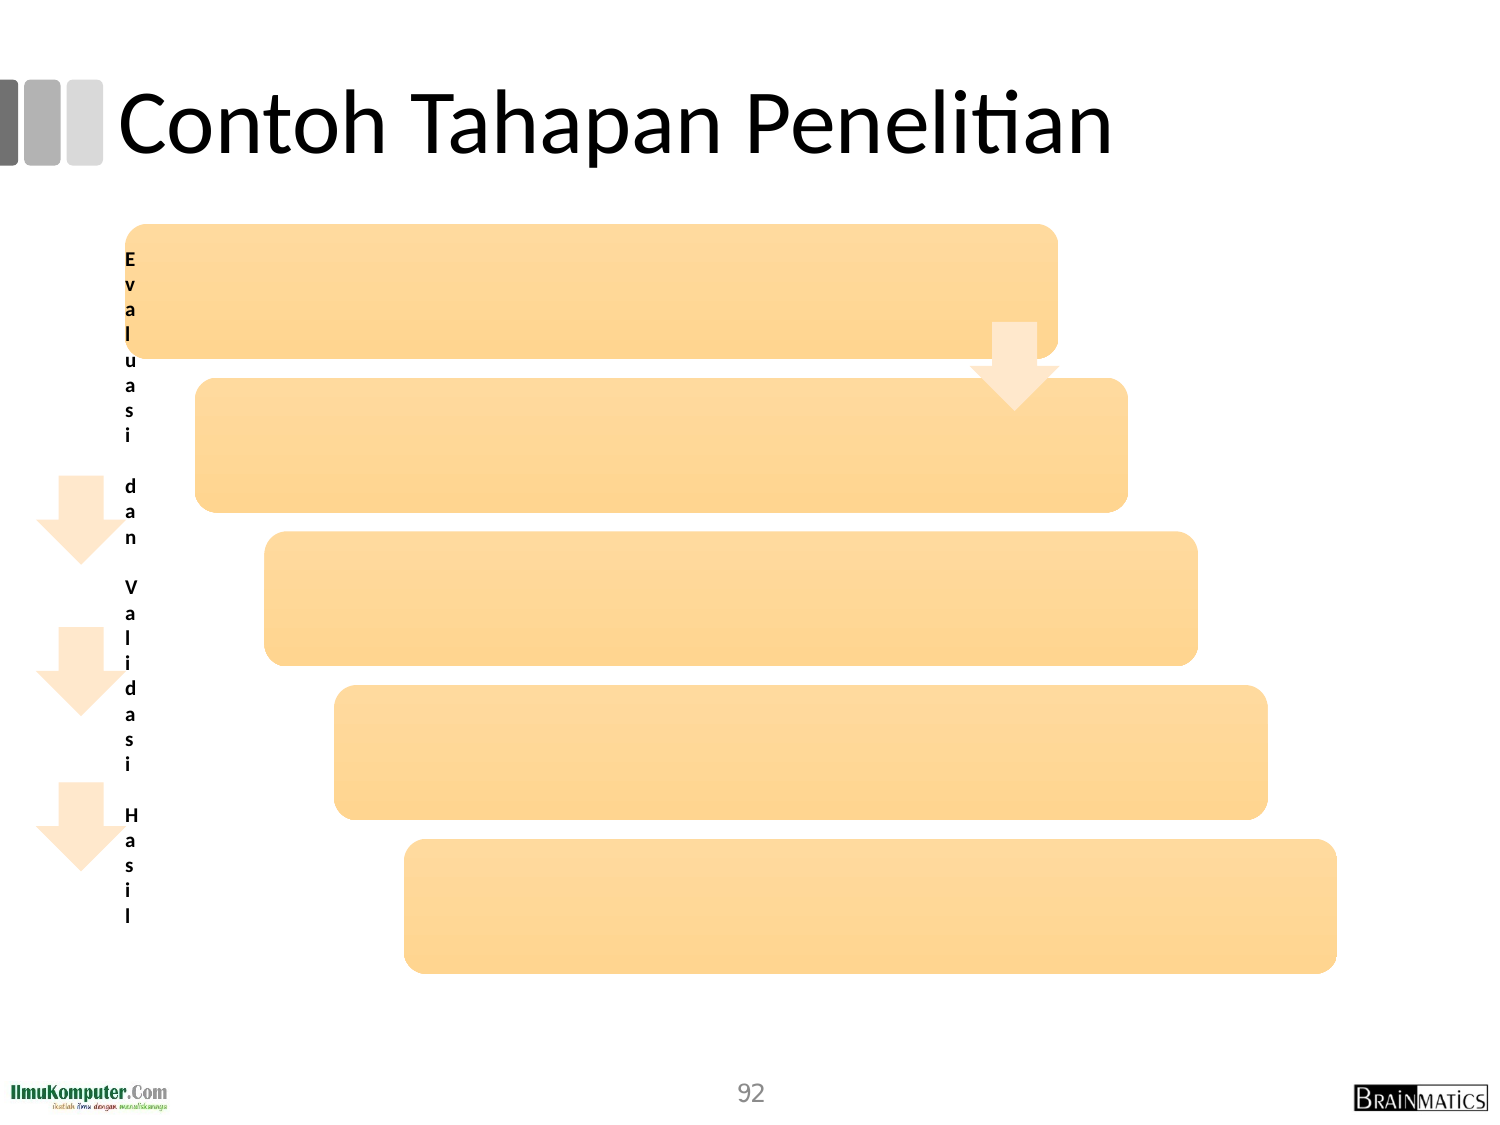

# Contoh Tahapan Penelitian
Evaluasi dan Validasi Hasil
92